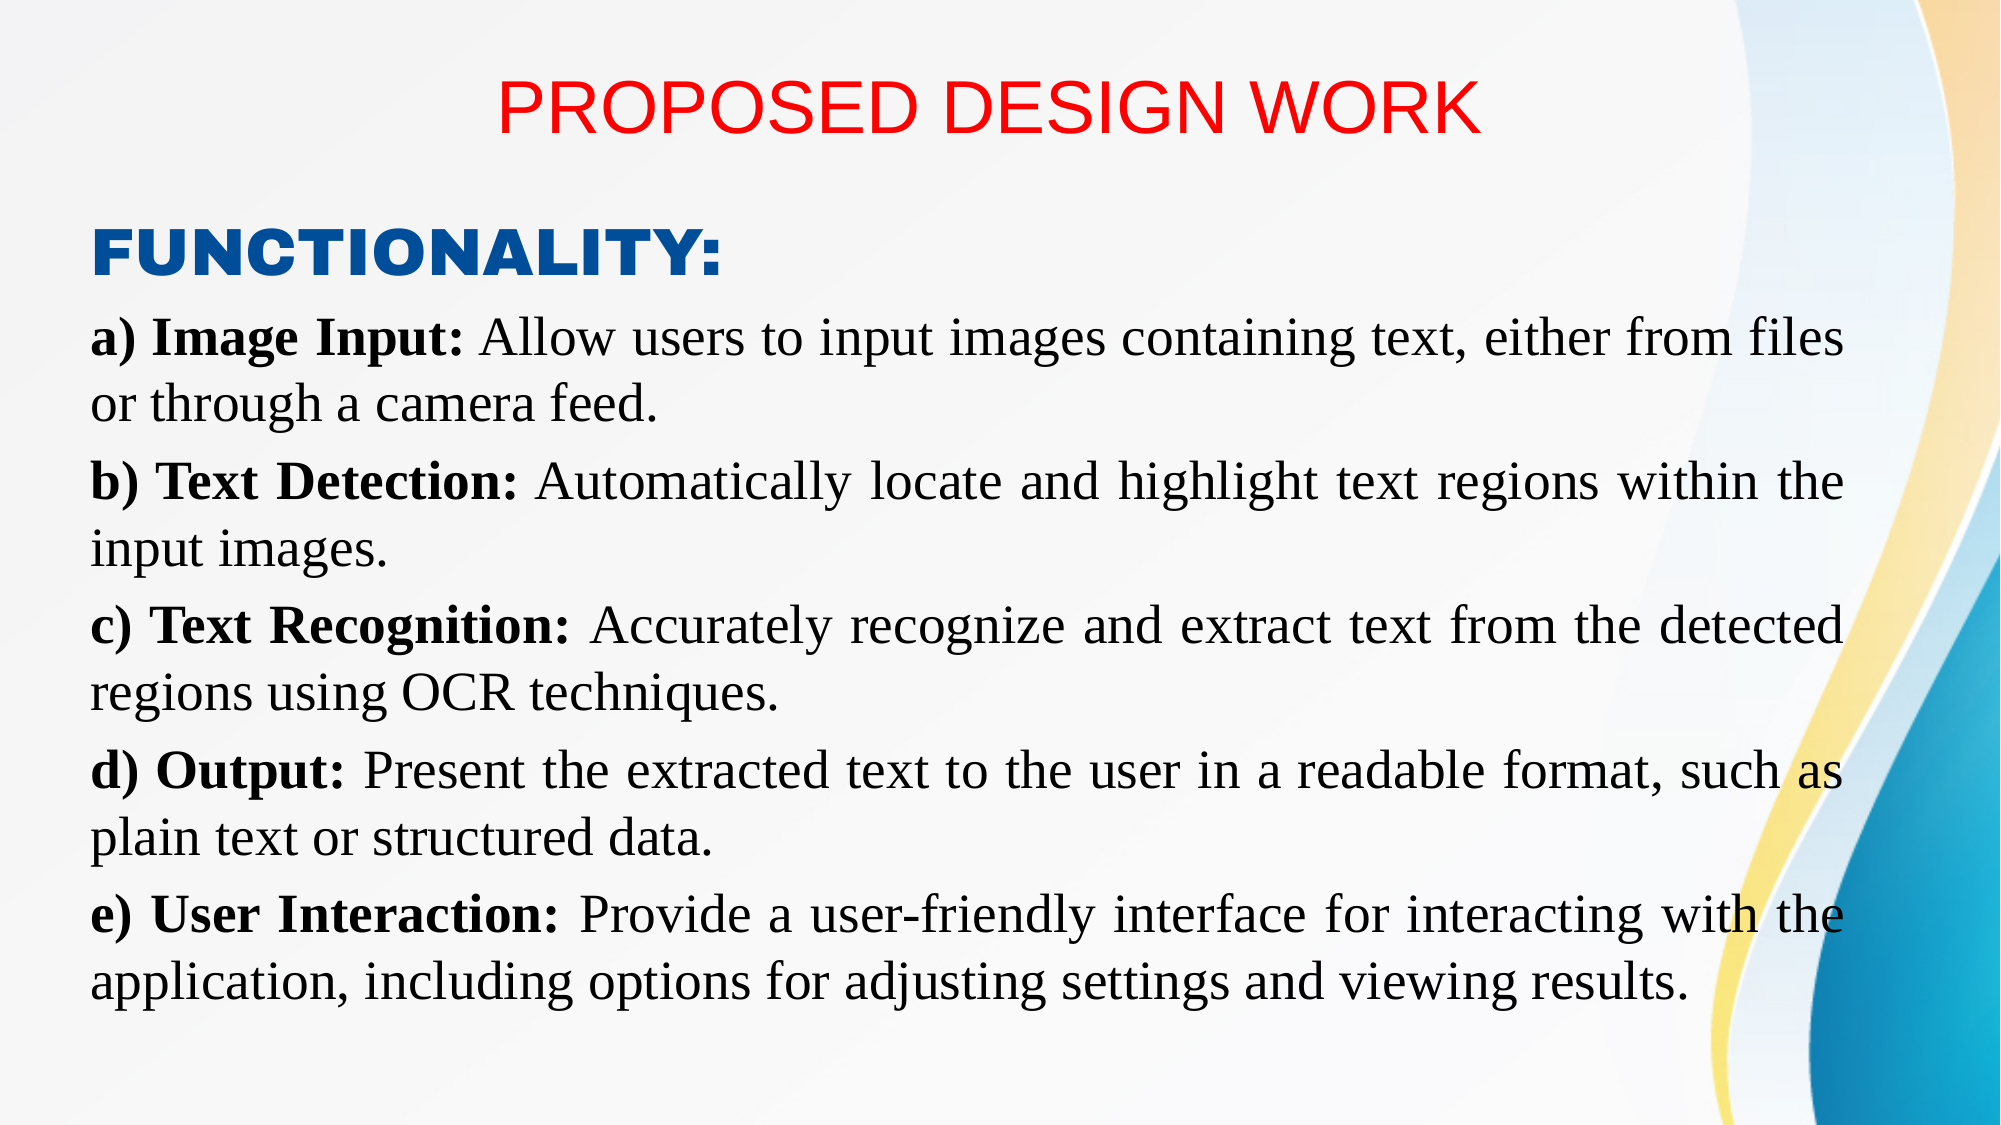

# PROPOSED DESIGN WORK
FUNCTIONALITY:
a) Image Input: Allow users to input images containing text, either from files or through a camera feed.
b) Text Detection: Automatically locate and highlight text regions within the input images.
c) Text Recognition: Accurately recognize and extract text from the detected regions using OCR techniques.
d) Output: Present the extracted text to the user in a readable format, such as plain text or structured data.
e) User Interaction: Provide a user-friendly interface for interacting with the application, including options for adjusting settings and viewing results.